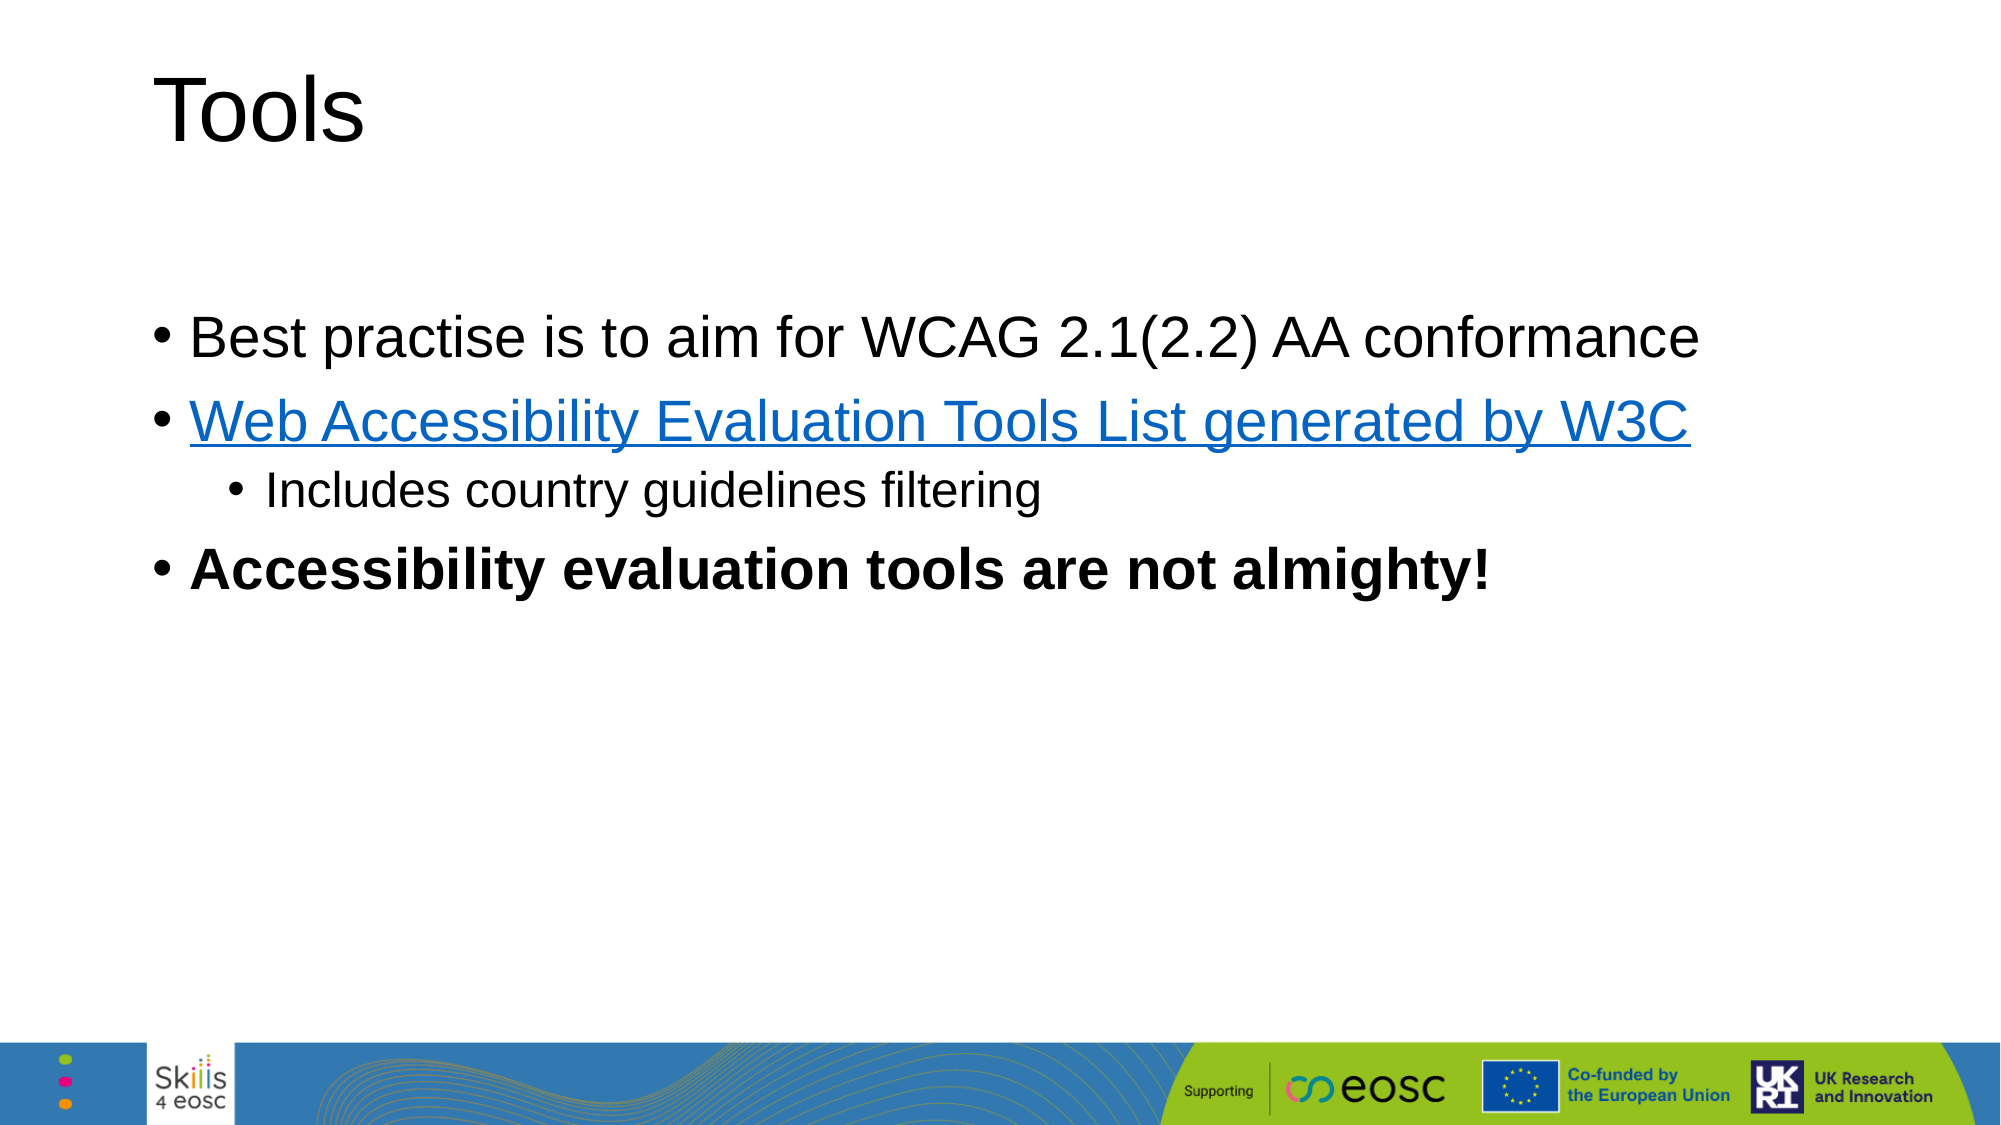

# Tools
Best practise is to aim for WCAG 2.1(2.2) AA conformance
Web Accessibility Evaluation Tools List generated by W3C
Includes country guidelines filtering
Accessibility evaluation tools are not almighty!